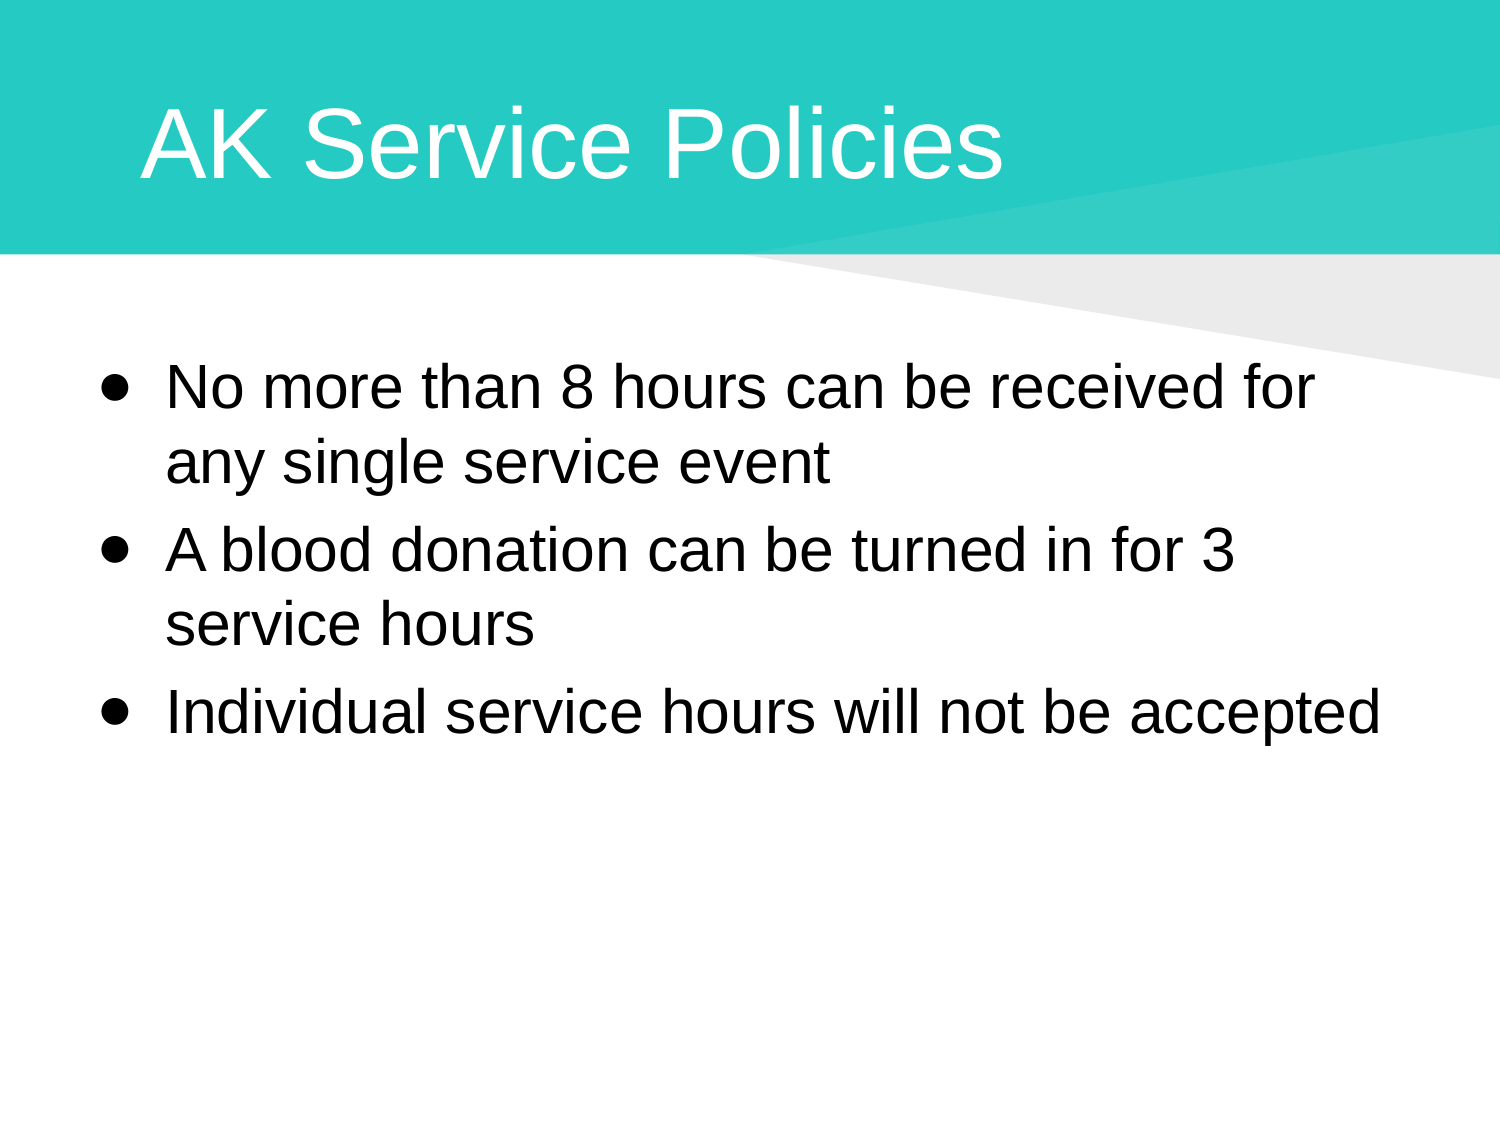

# AK Service Policies
No more than 8 hours can be received for any single service event
A blood donation can be turned in for 3 service hours
Individual service hours will not be accepted